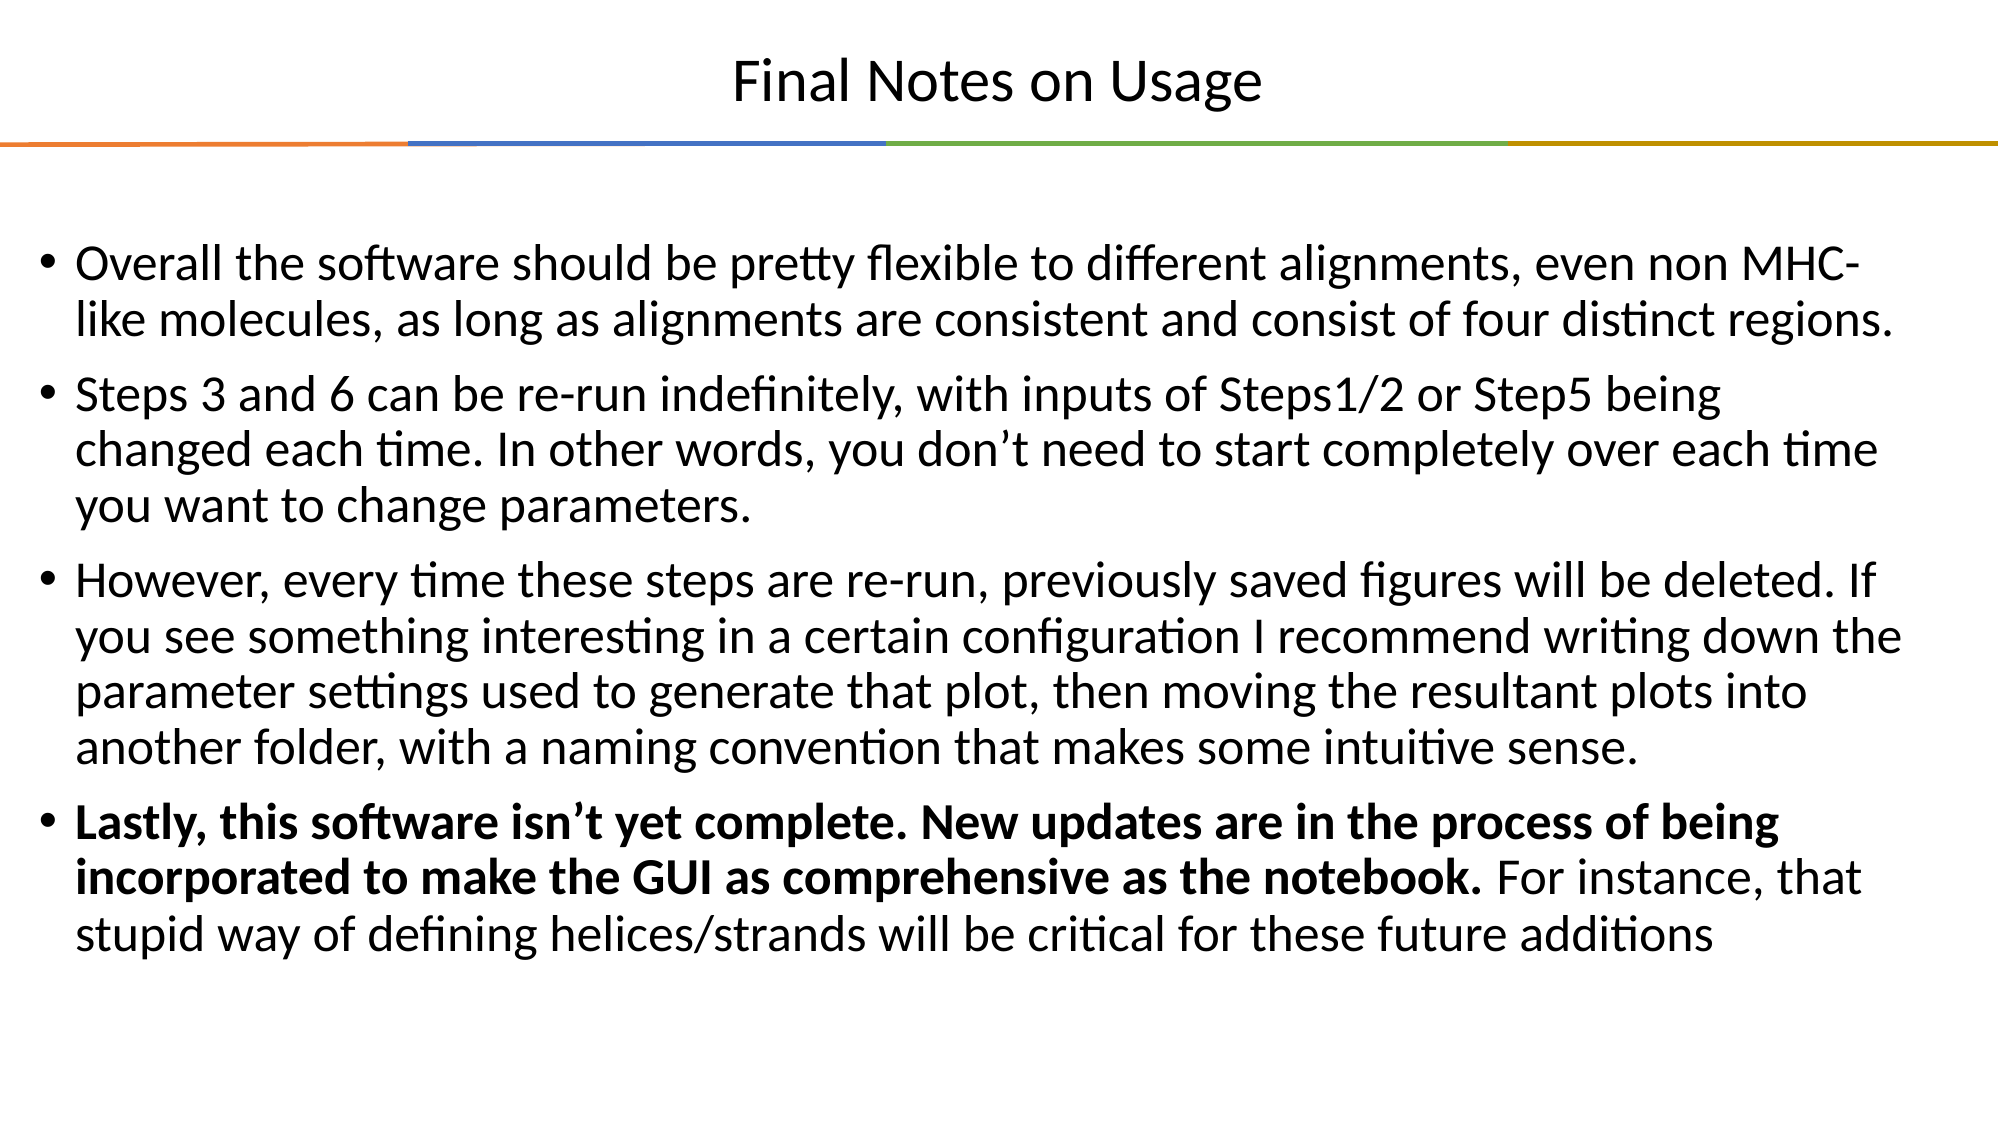

# Final Notes on Usage
Overall the software should be pretty flexible to different alignments, even non MHC-like molecules, as long as alignments are consistent and consist of four distinct regions.
Steps 3 and 6 can be re-run indefinitely, with inputs of Steps1/2 or Step5 being changed each time. In other words, you don’t need to start completely over each time you want to change parameters.
However, every time these steps are re-run, previously saved figures will be deleted. If you see something interesting in a certain configuration I recommend writing down the parameter settings used to generate that plot, then moving the resultant plots into another folder, with a naming convention that makes some intuitive sense.
Lastly, this software isn’t yet complete. New updates are in the process of being incorporated to make the GUI as comprehensive as the notebook. For instance, that stupid way of defining helices/strands will be critical for these future additions